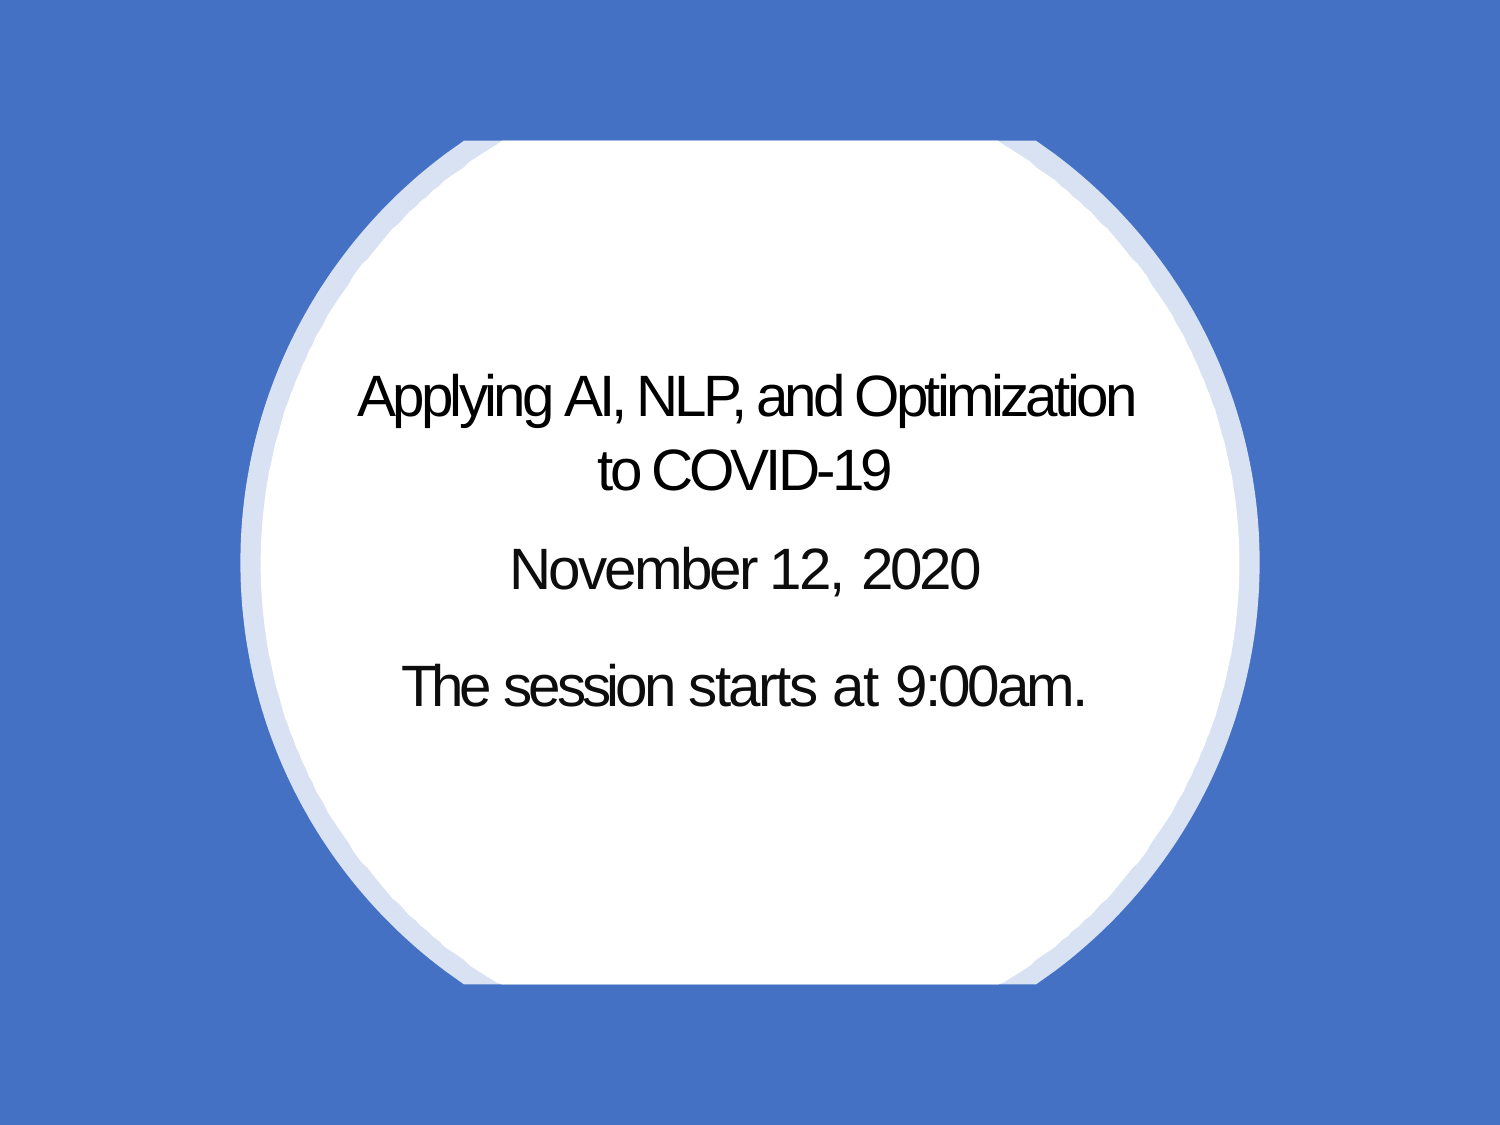

Applying AI, NLP, and Optimization to COVID-19
November 12, 2020
The session starts at 9:00am.